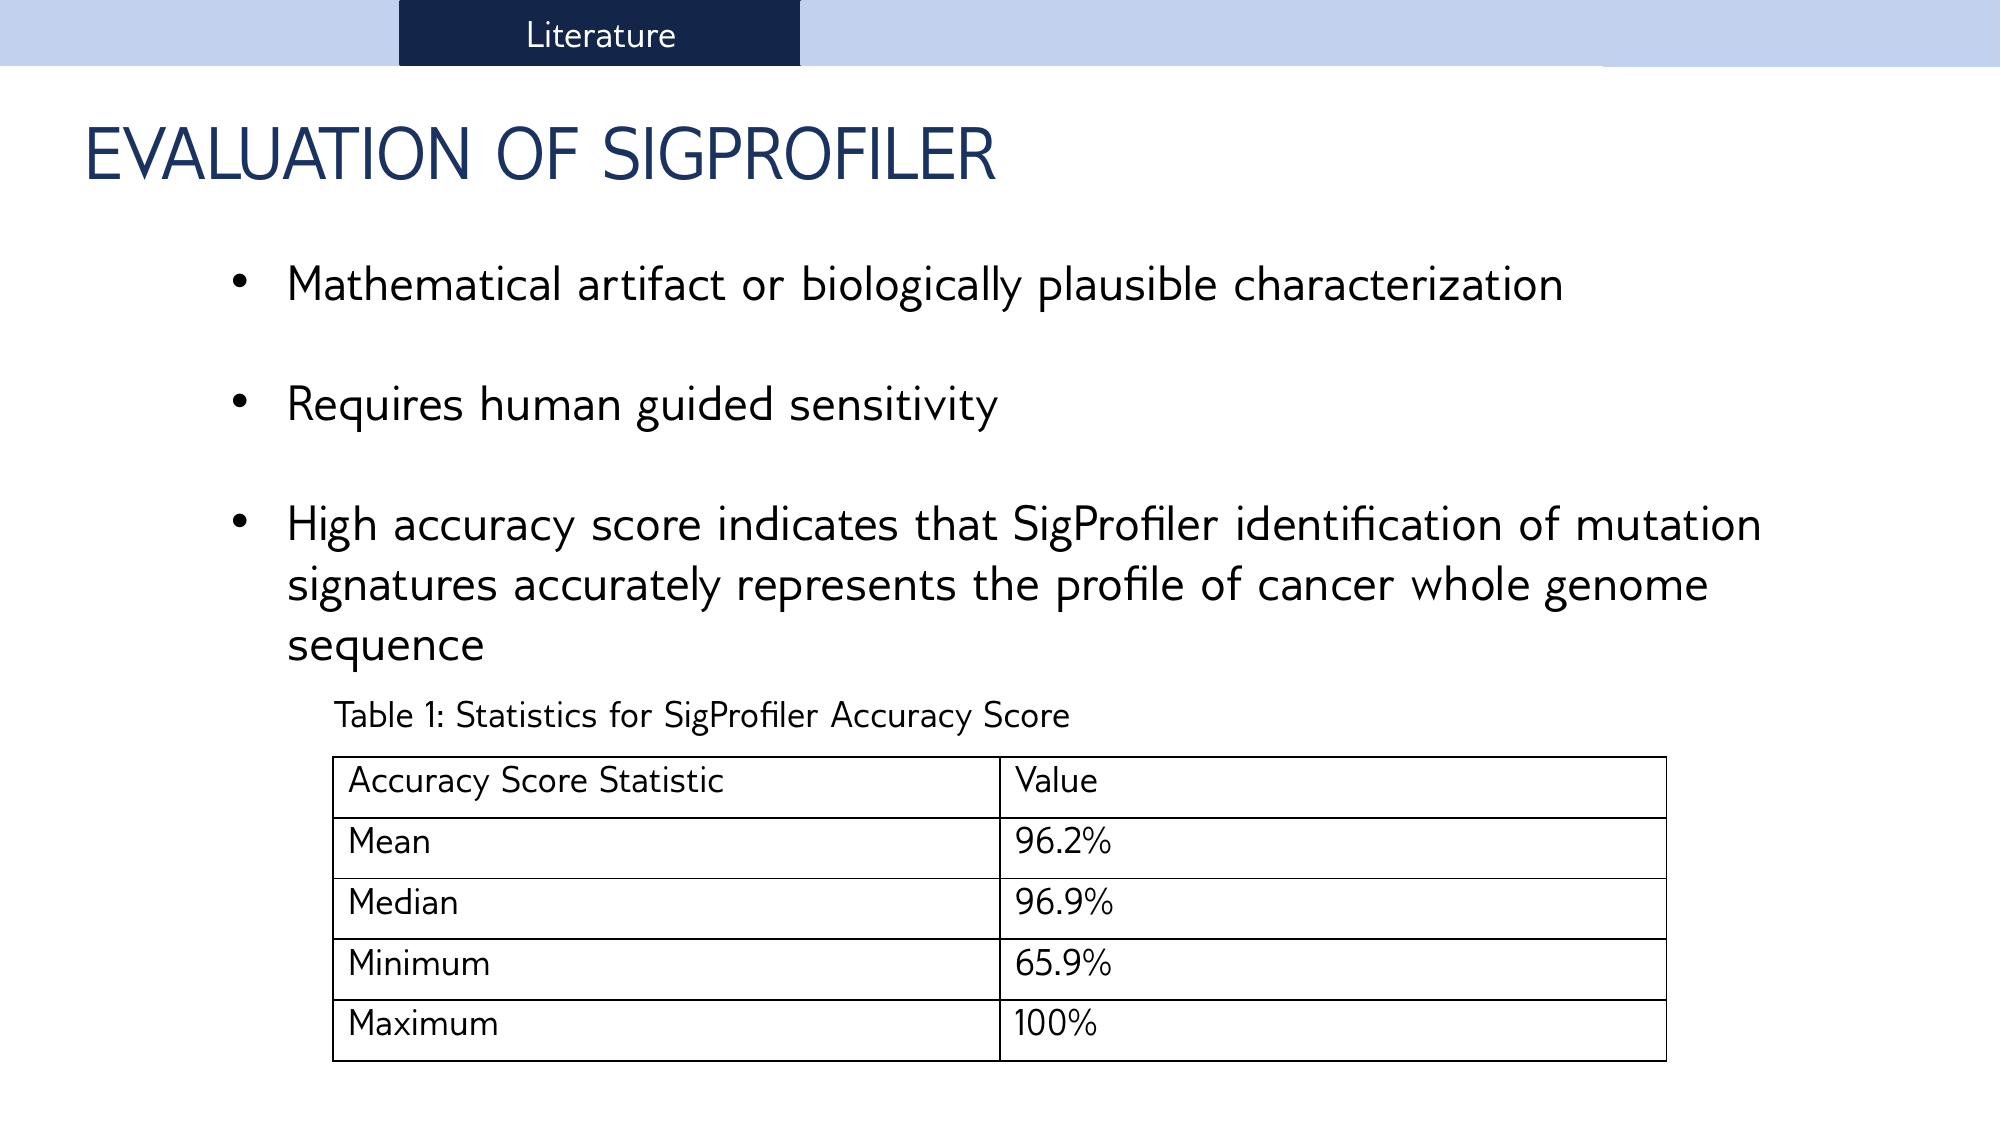

Literature

Evaluation of sigprofiler
Mathematical artifact or biologically plausible characterization

Requires human guided sensitivity

High accuracy score indicates that SigProfiler identification of mutation signatures accurately represents the profile of cancer whole genome sequence
Table 1: Statistics for SigProfiler Accuracy Score
| Accuracy Score Statistic | Value |
| --- | --- |
| Mean | 96.2% |
| Median | 96.9% |
| Minimum | 65.9% |
| Maximum | 100% |